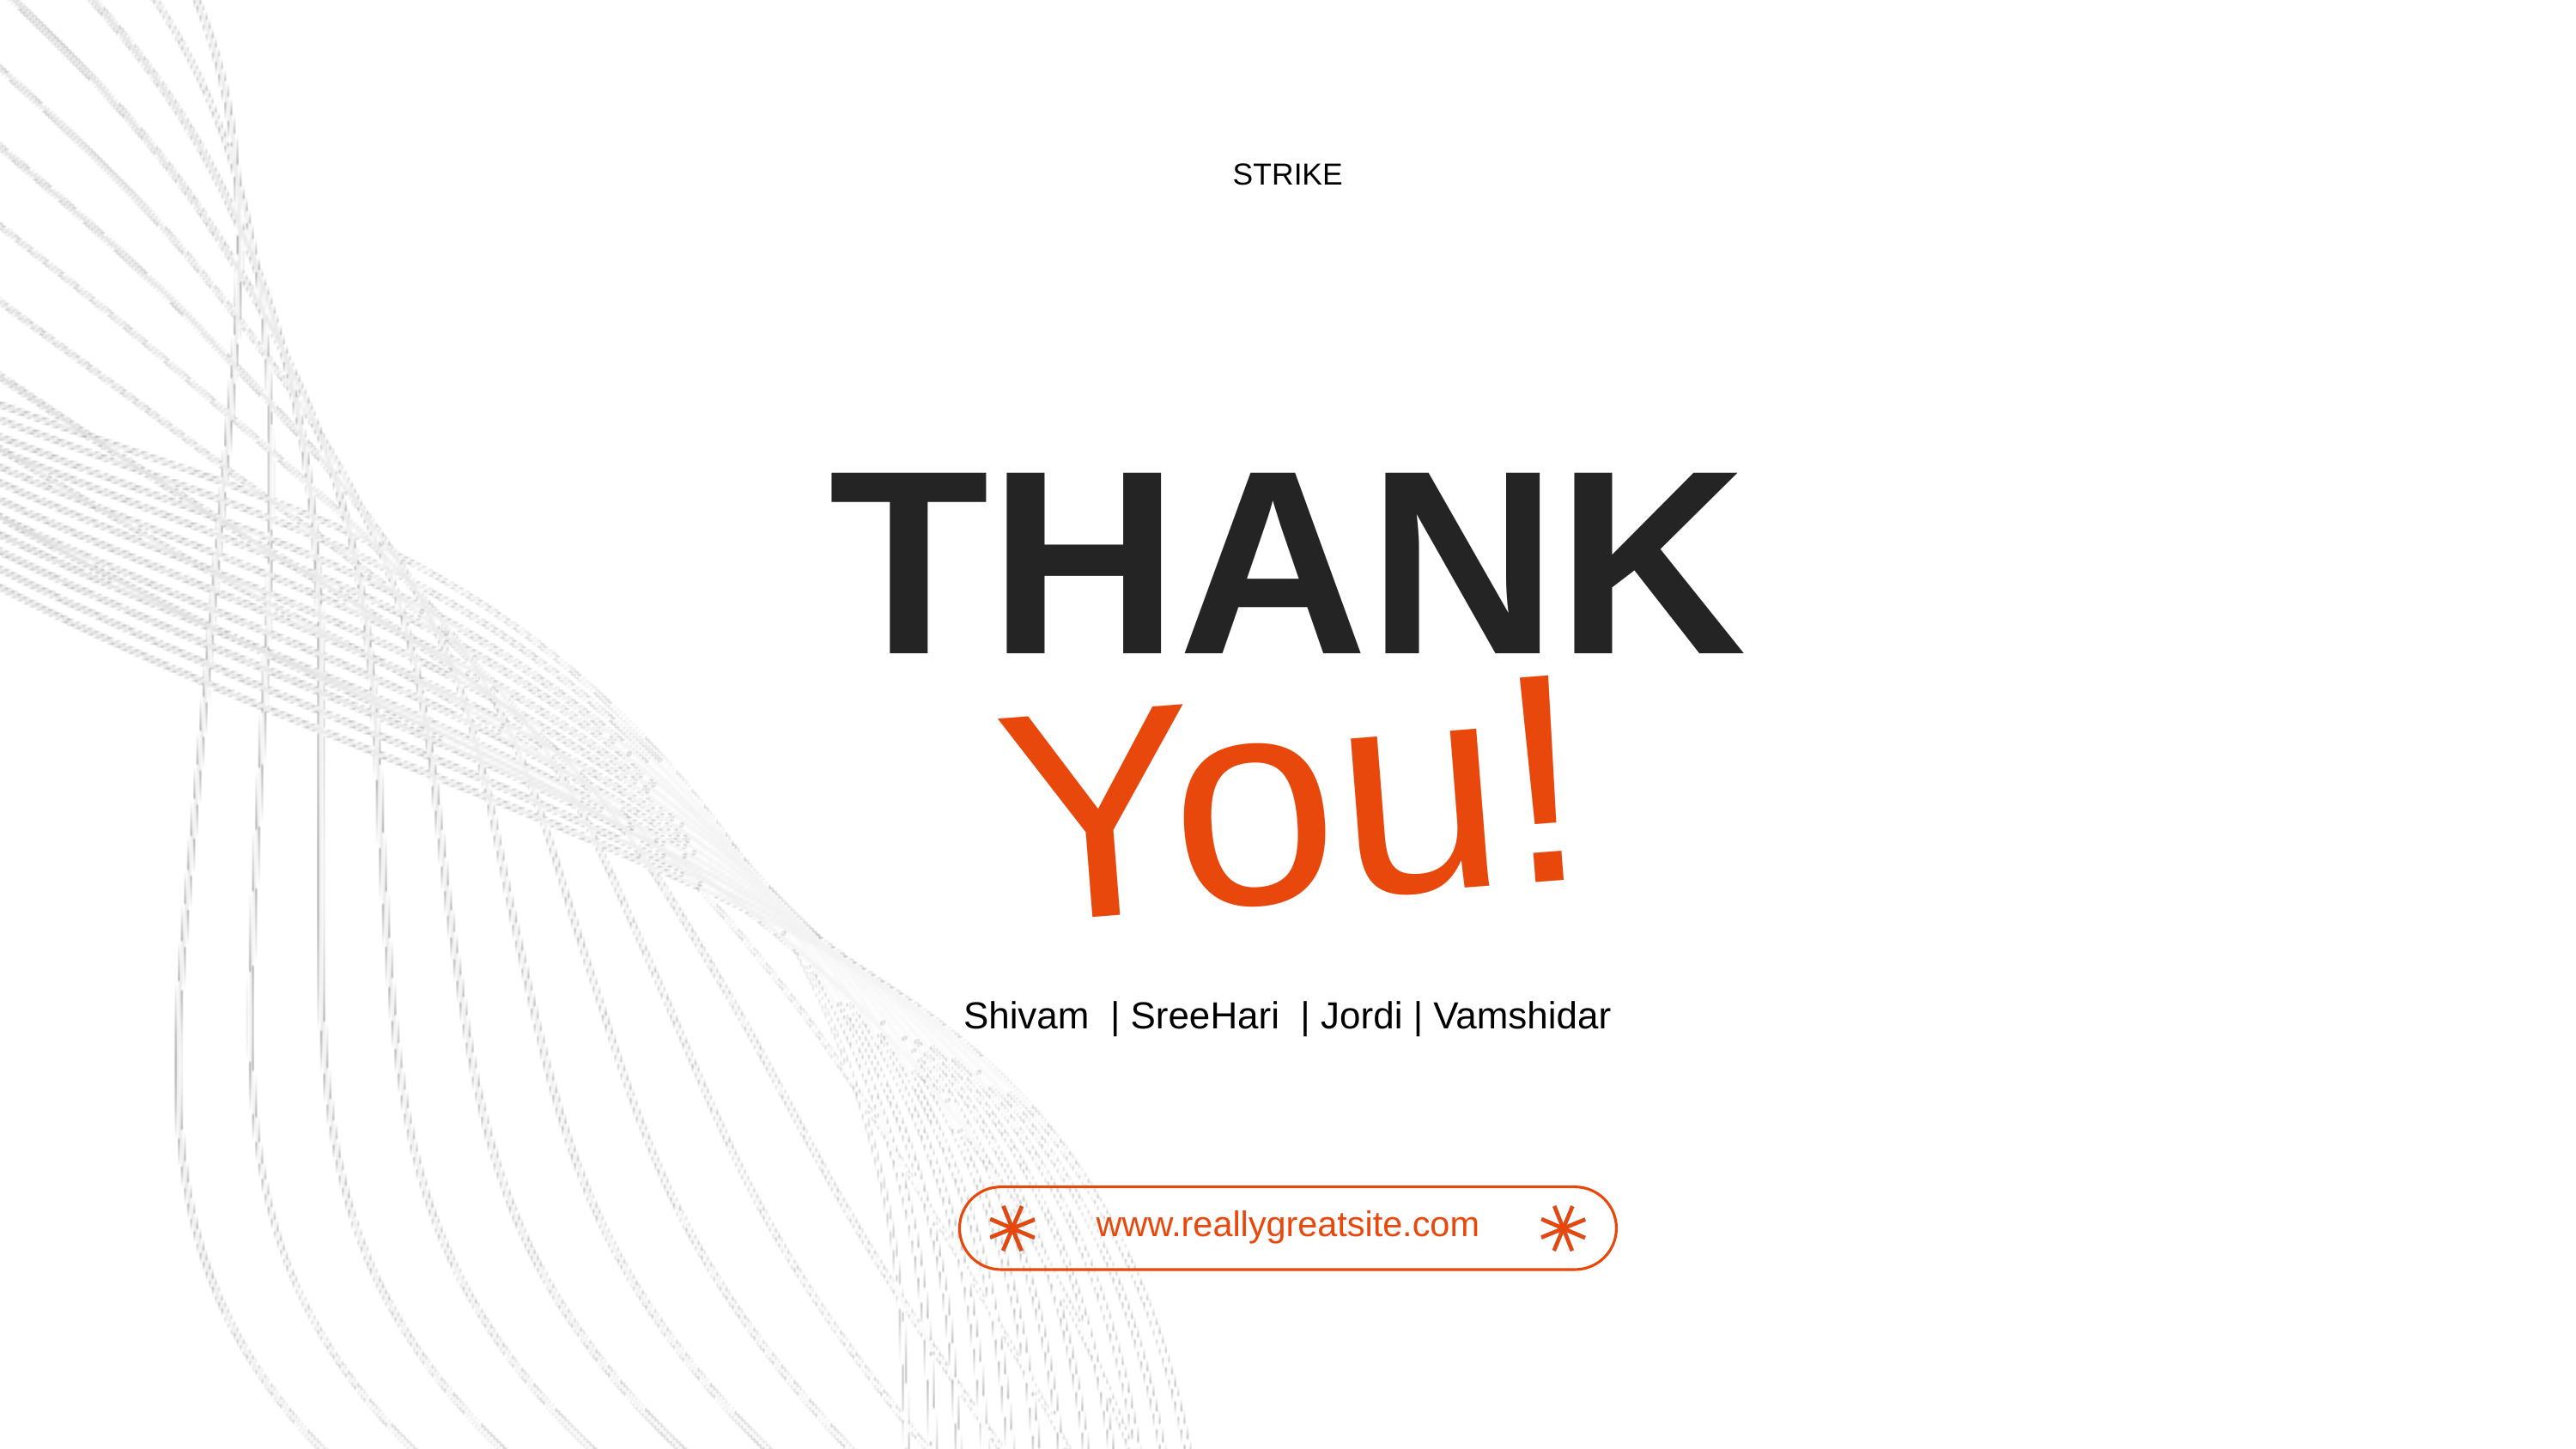

STRIKE
THANK
You!
Shivam  | SreeHari  | Jordi | Vamshidar

www.reallygreatsite.com